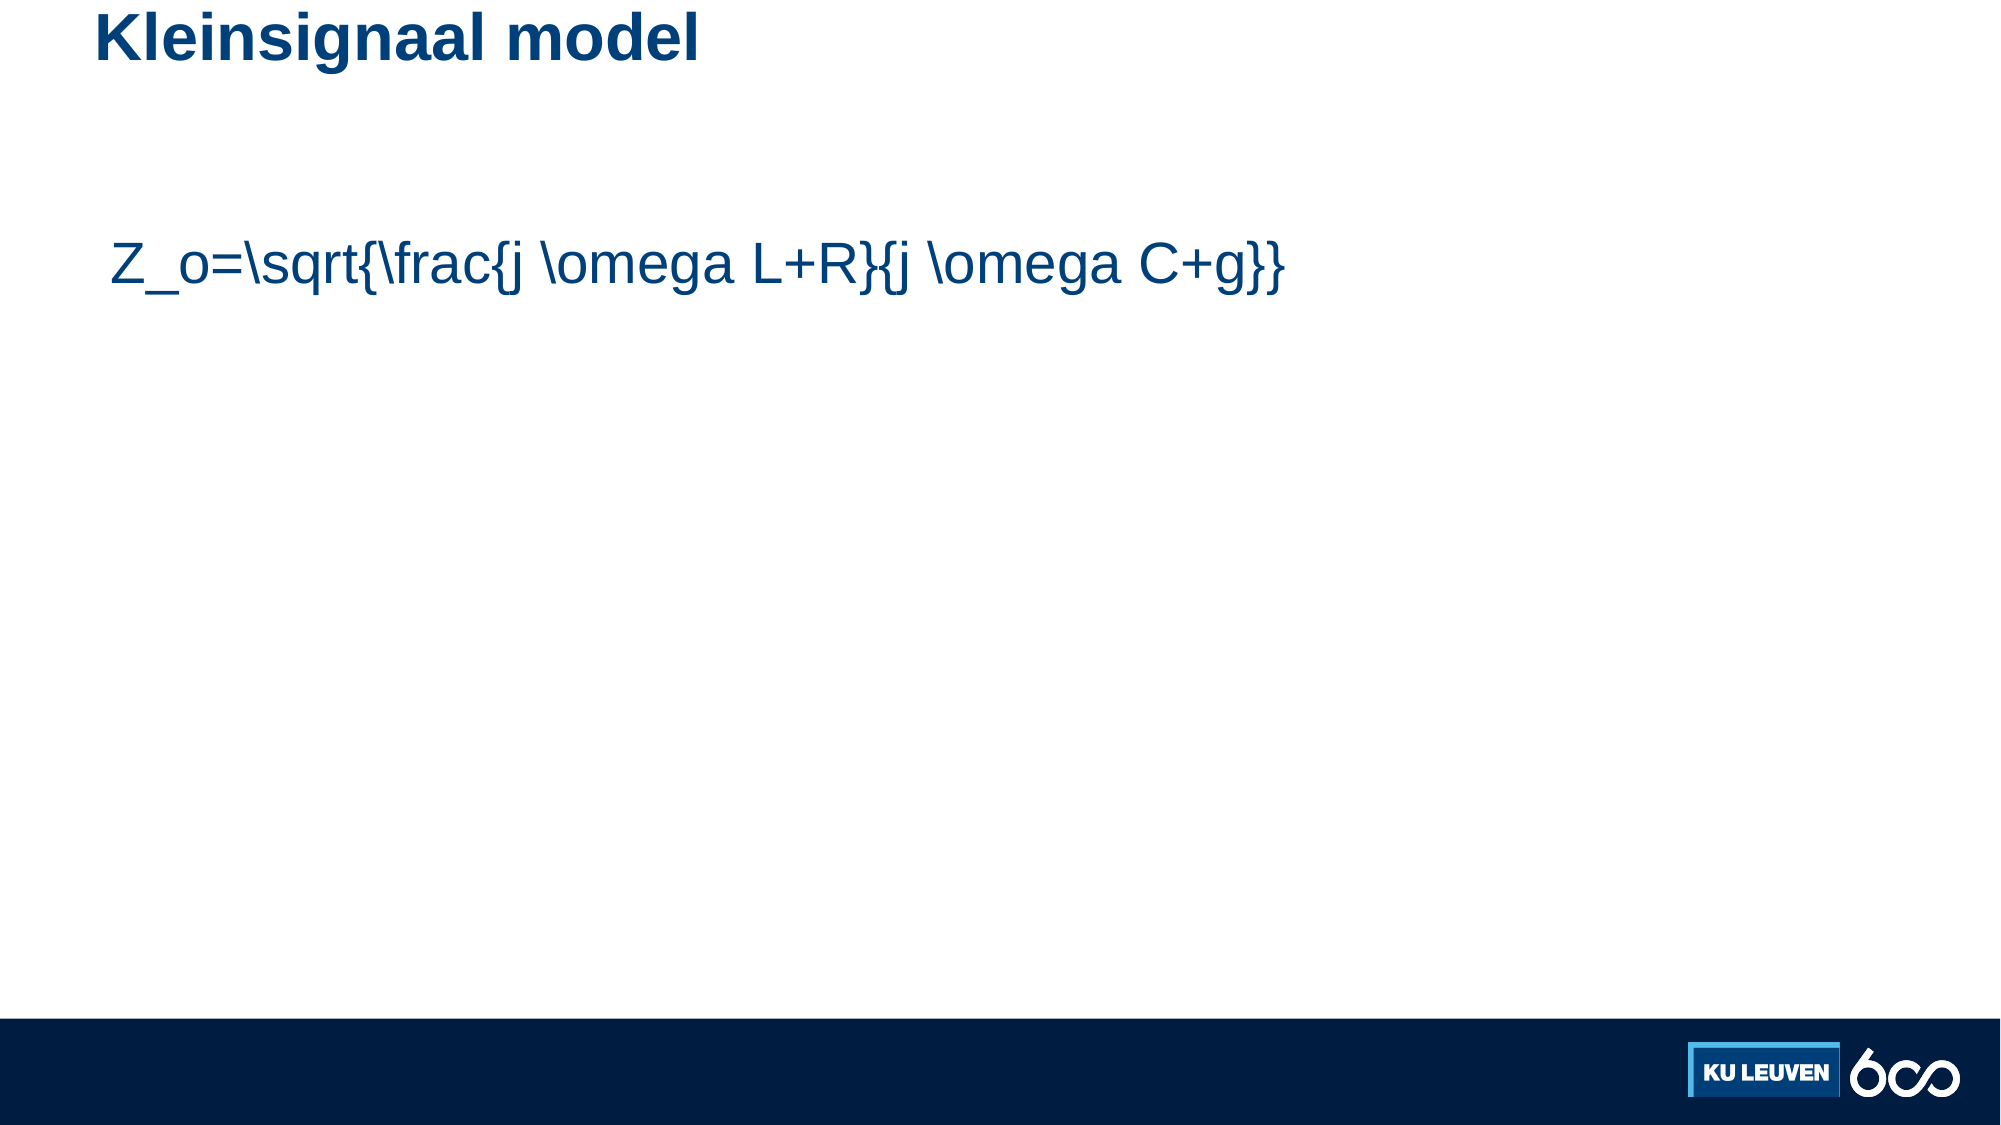

# Kleinsignaal model

 Z_o=\sqrt{\frac{j \omega L+R}{j \omega C+g}}